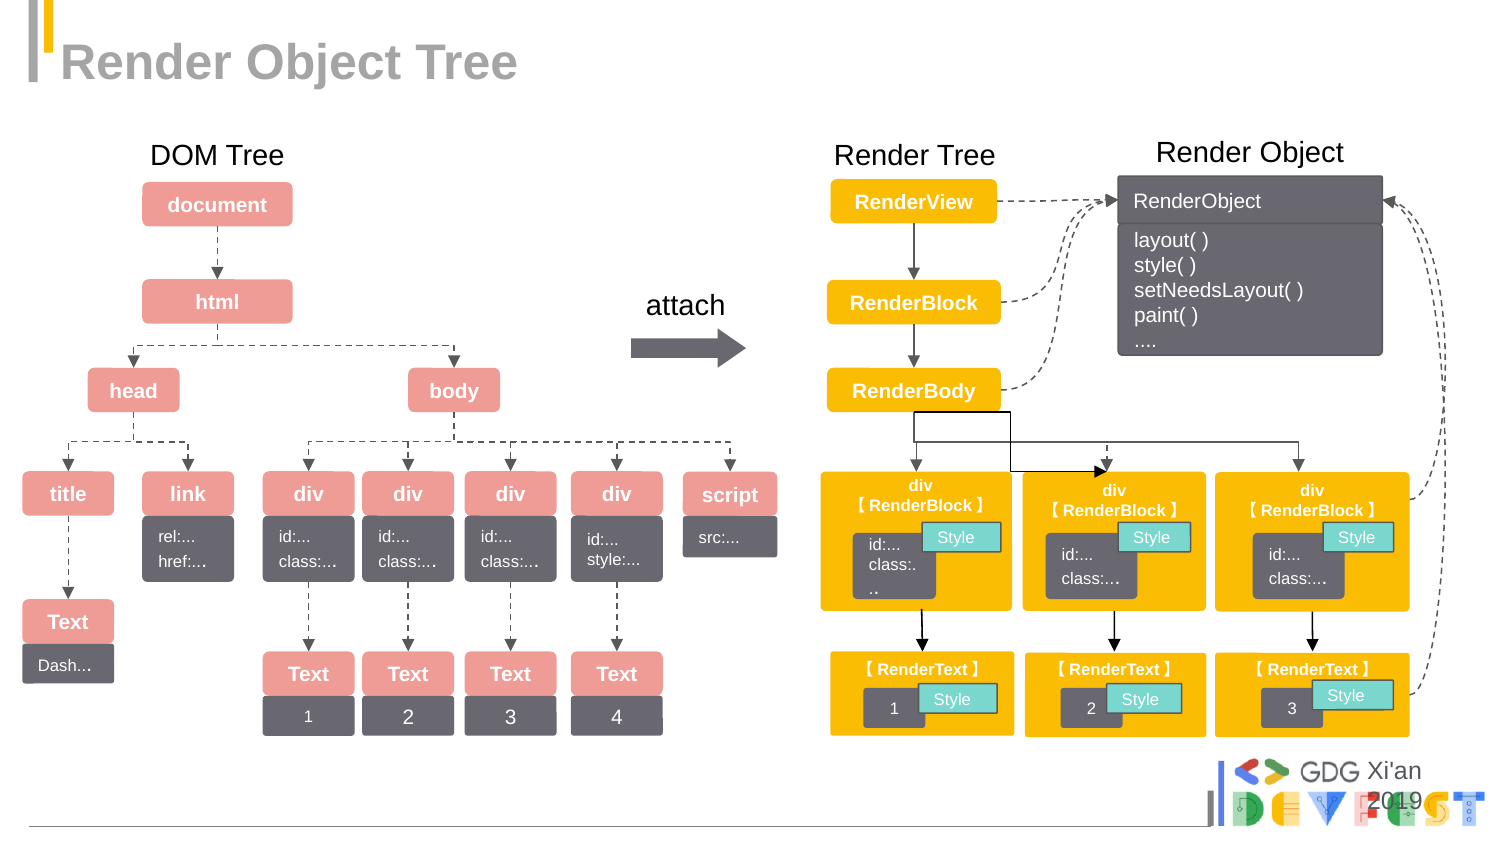

Render Object Tree
Render Object
DOM Tree
Render Tree
RenderObject
RenderView
document
layout( )
style( )
setNeedsLayout( )
paint( )
....
html
attach
RenderBlock

head
body
RenderBody
div
【RenderBlock】
title
div
div
div
div
link
script

div
【RenderBlock】

div
【RenderBlock】
id:...
class:...
id:...
class:...
id:...
style:...
rel:...
href:...
id:...
class:...
src:...
Style
Style
Style
id:...
class:...
id:...
class:...
id:...
class:...
Text
Dash...
Text
Text
Text
Text

【RenderText】
【RenderText】
【RenderText】

Style
Style
Style
1
2
3
2
3
4
1